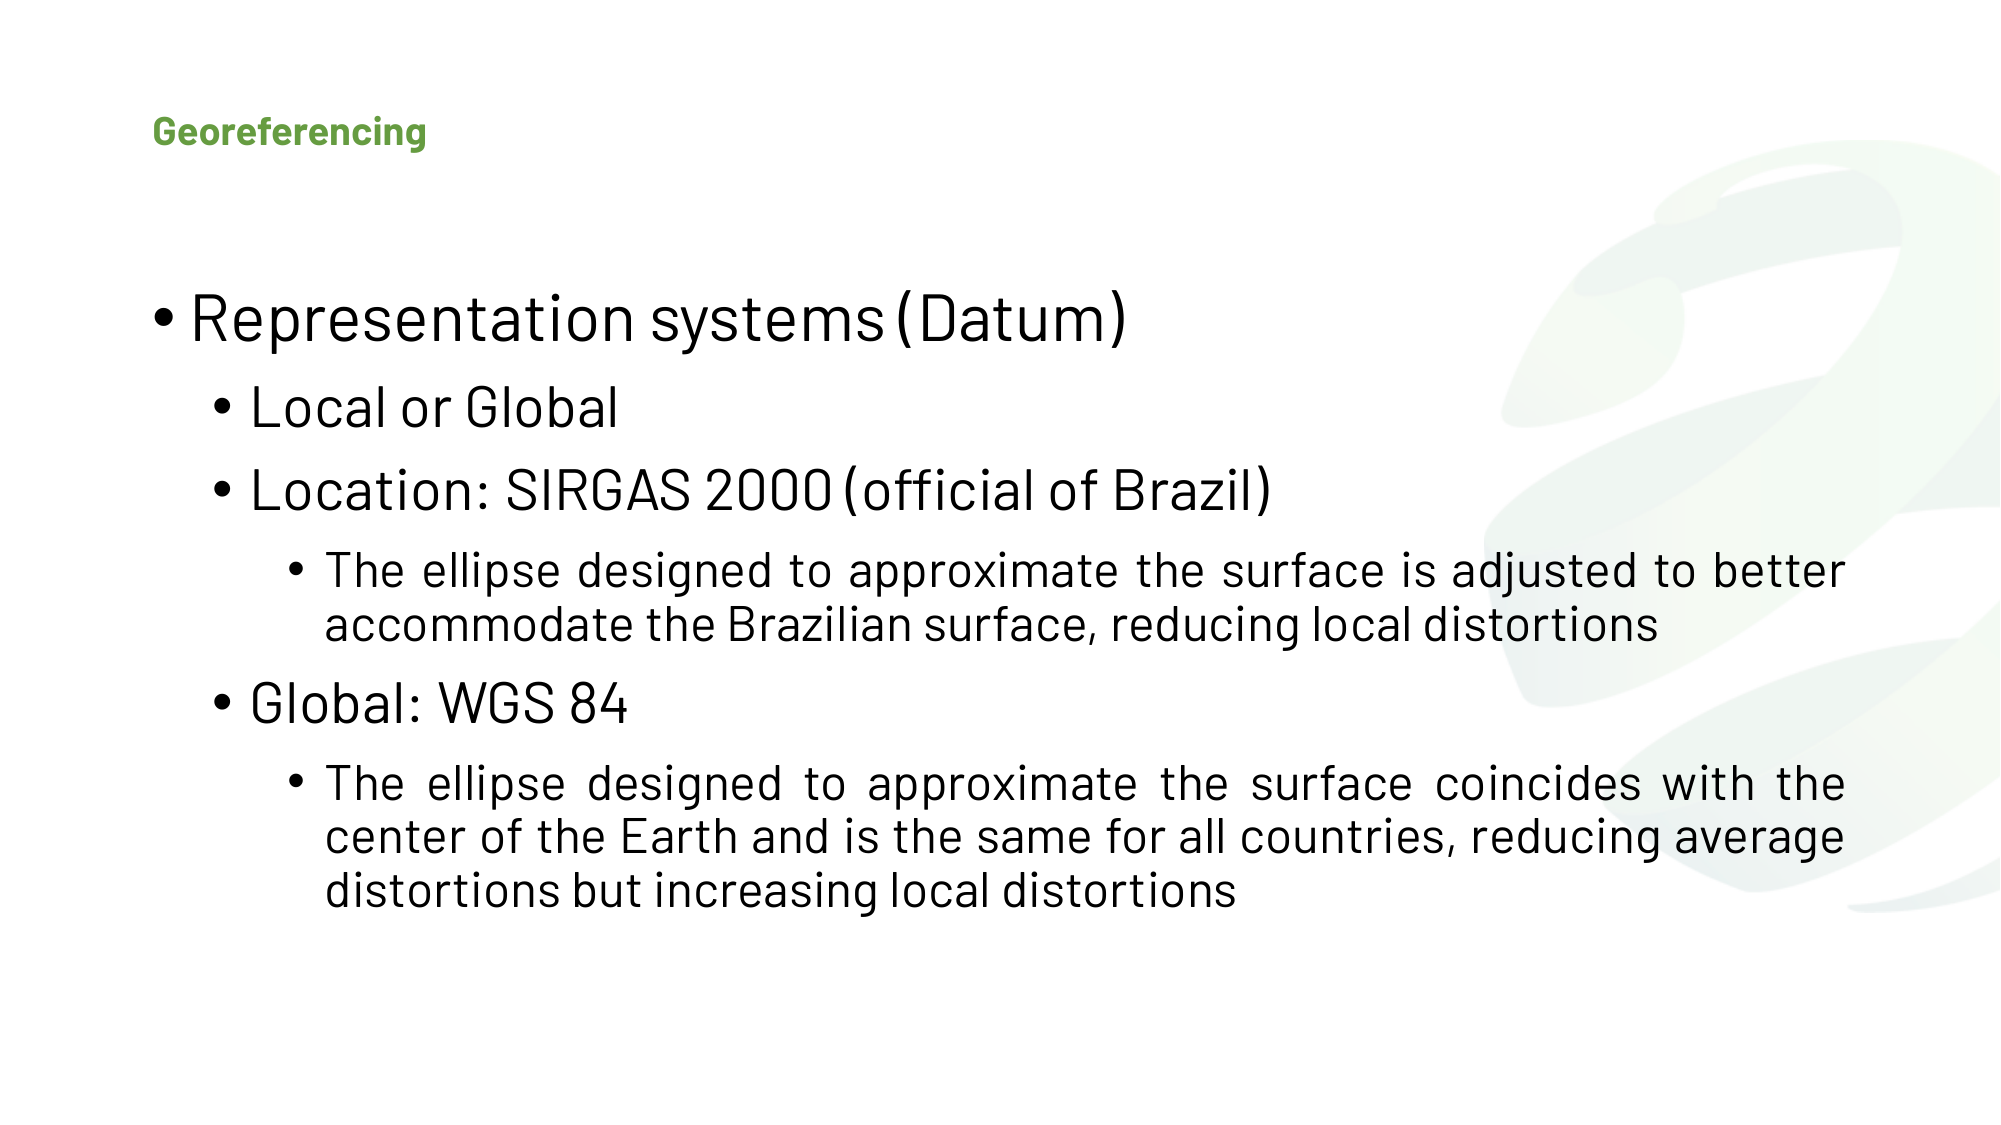

# Georeferencing
Representation systems (Datum)
Local or Global
Location: SIRGAS 2000 (official of Brazil)
The ellipse designed to approximate the surface is adjusted to better accommodate the Brazilian surface, reducing local distortions
Global: WGS 84
The ellipse designed to approximate the surface coincides with the center of the Earth and is the same for all countries, reducing average distortions but increasing local distortions